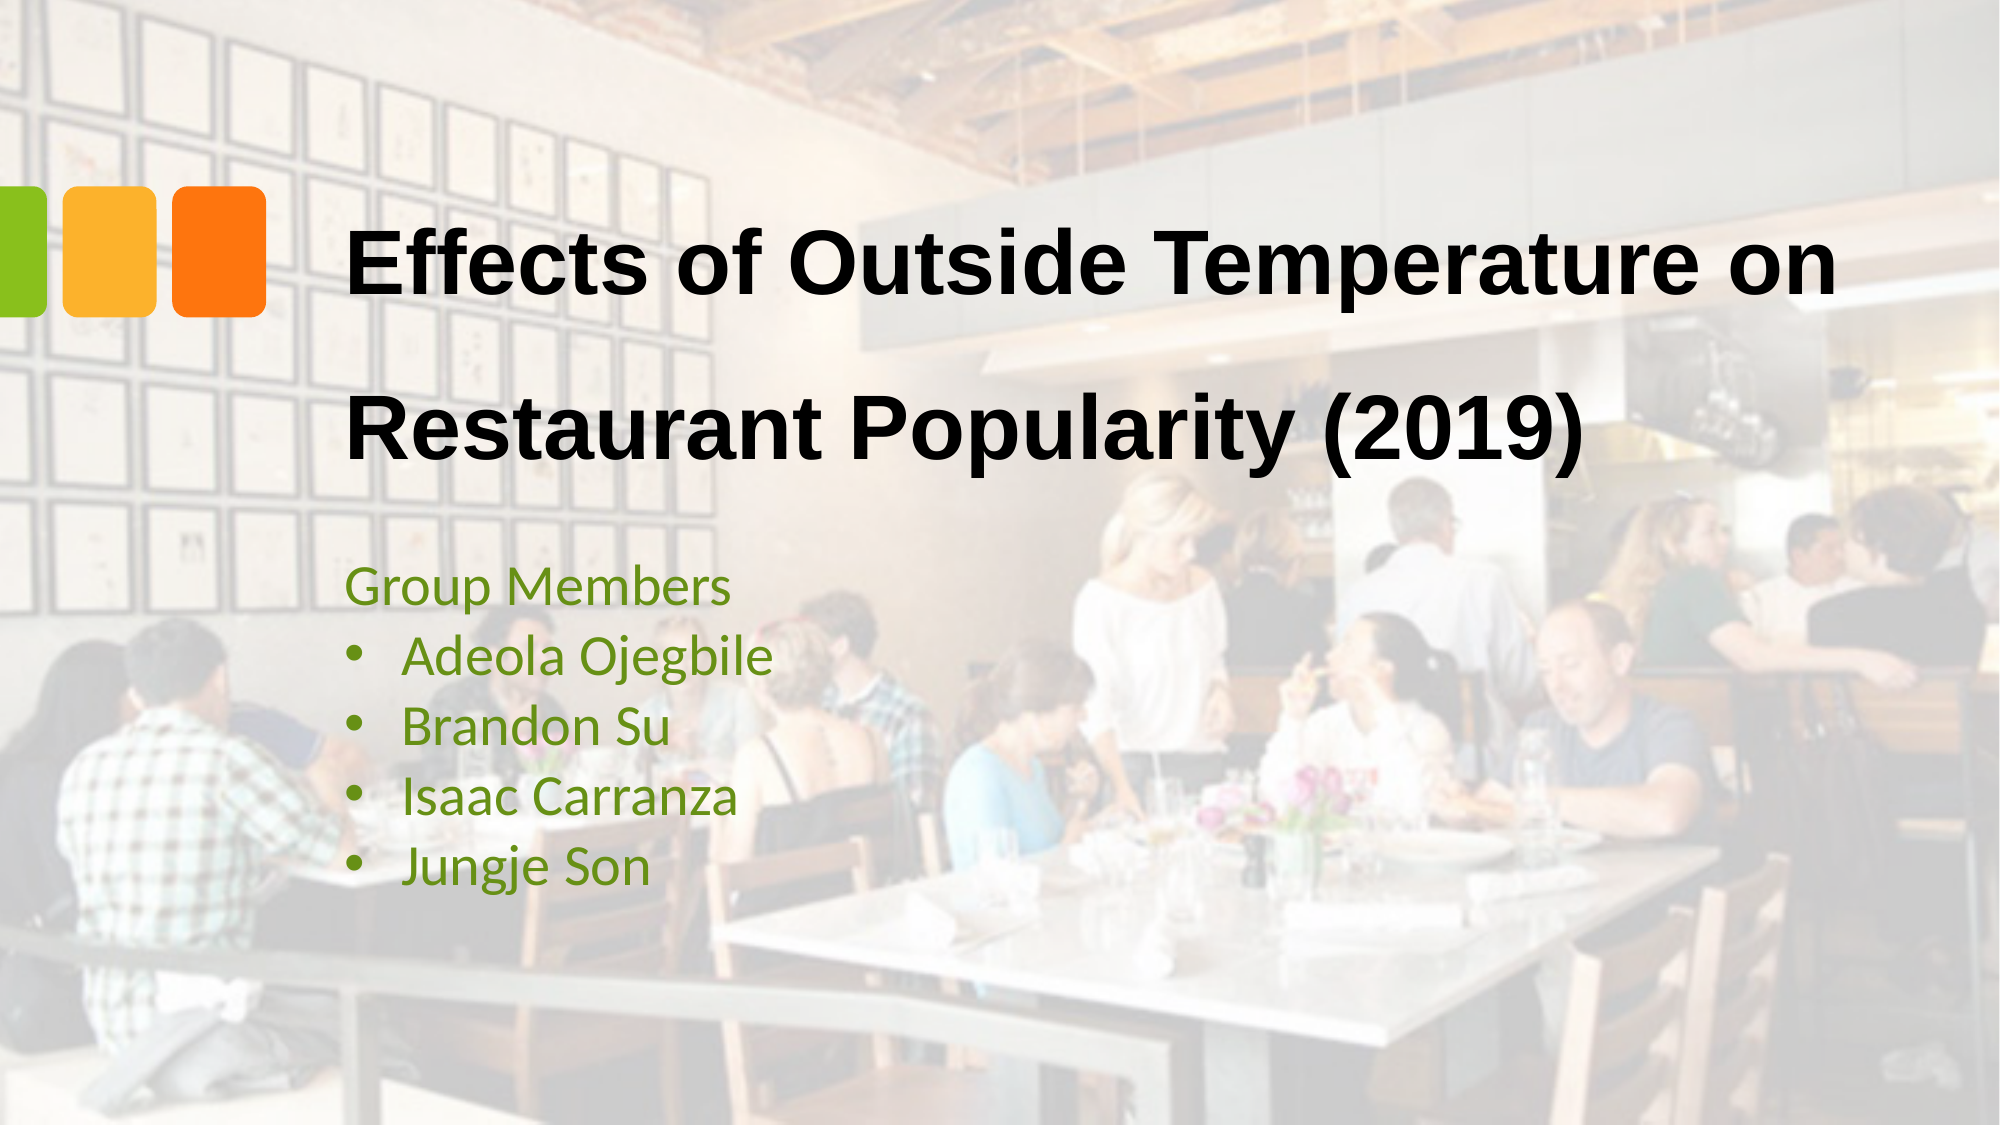

# Effects of Outside Temperature on Restaurant Popularity (2019)
Group Members
Adeola Ojegbile
Brandon Su
Isaac Carranza
Jungje Son